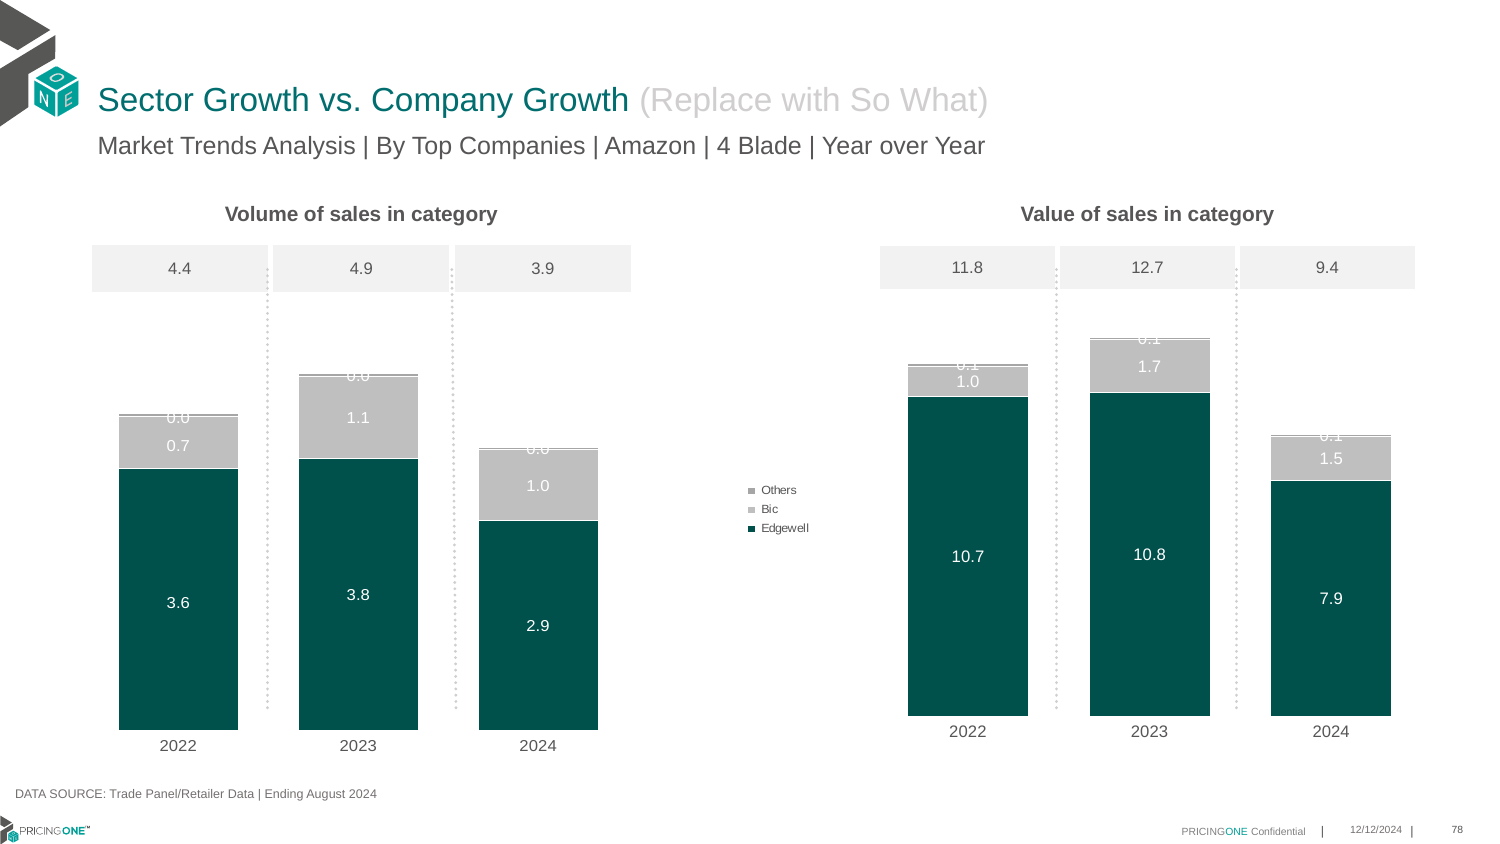

# Sector Growth vs. Company Growth (Replace with So What)
Market Trends Analysis | By Top Companies | Amazon | 4 Blade | Year over Year
| Value of sales in category |  |  |
| --- | --- | --- |
| 11.8 | 12.7 | 9.4 |
| Volume of sales in category |  |  |
| --- | --- | --- |
| 4.4 | 4.9 | 3.9 |

### Chart

| Category | Edgewell | Bic | Others |
|---|---|---|---|
| 2022 | 10.699041 | 1.003405 | 0.093996 |
| 2023 | 10.836192 | 1.742012 | 0.090834 |
| 2024 | 7.872591 | 1.483591 | 0.06081 |

### Chart

| Category | Edgewell | Bic | Others |
|---|---|---|---|
| 2022 | 3.628363 | 0.72055 | 0.044451 |
| 2023 | 3.772753 | 1.128011 | 0.042857 |
| 2024 | 2.911867 | 0.974074 | 0.031881 |
DATA SOURCE: Trade Panel/Retailer Data | Ending August 2024

12/12/2024
78